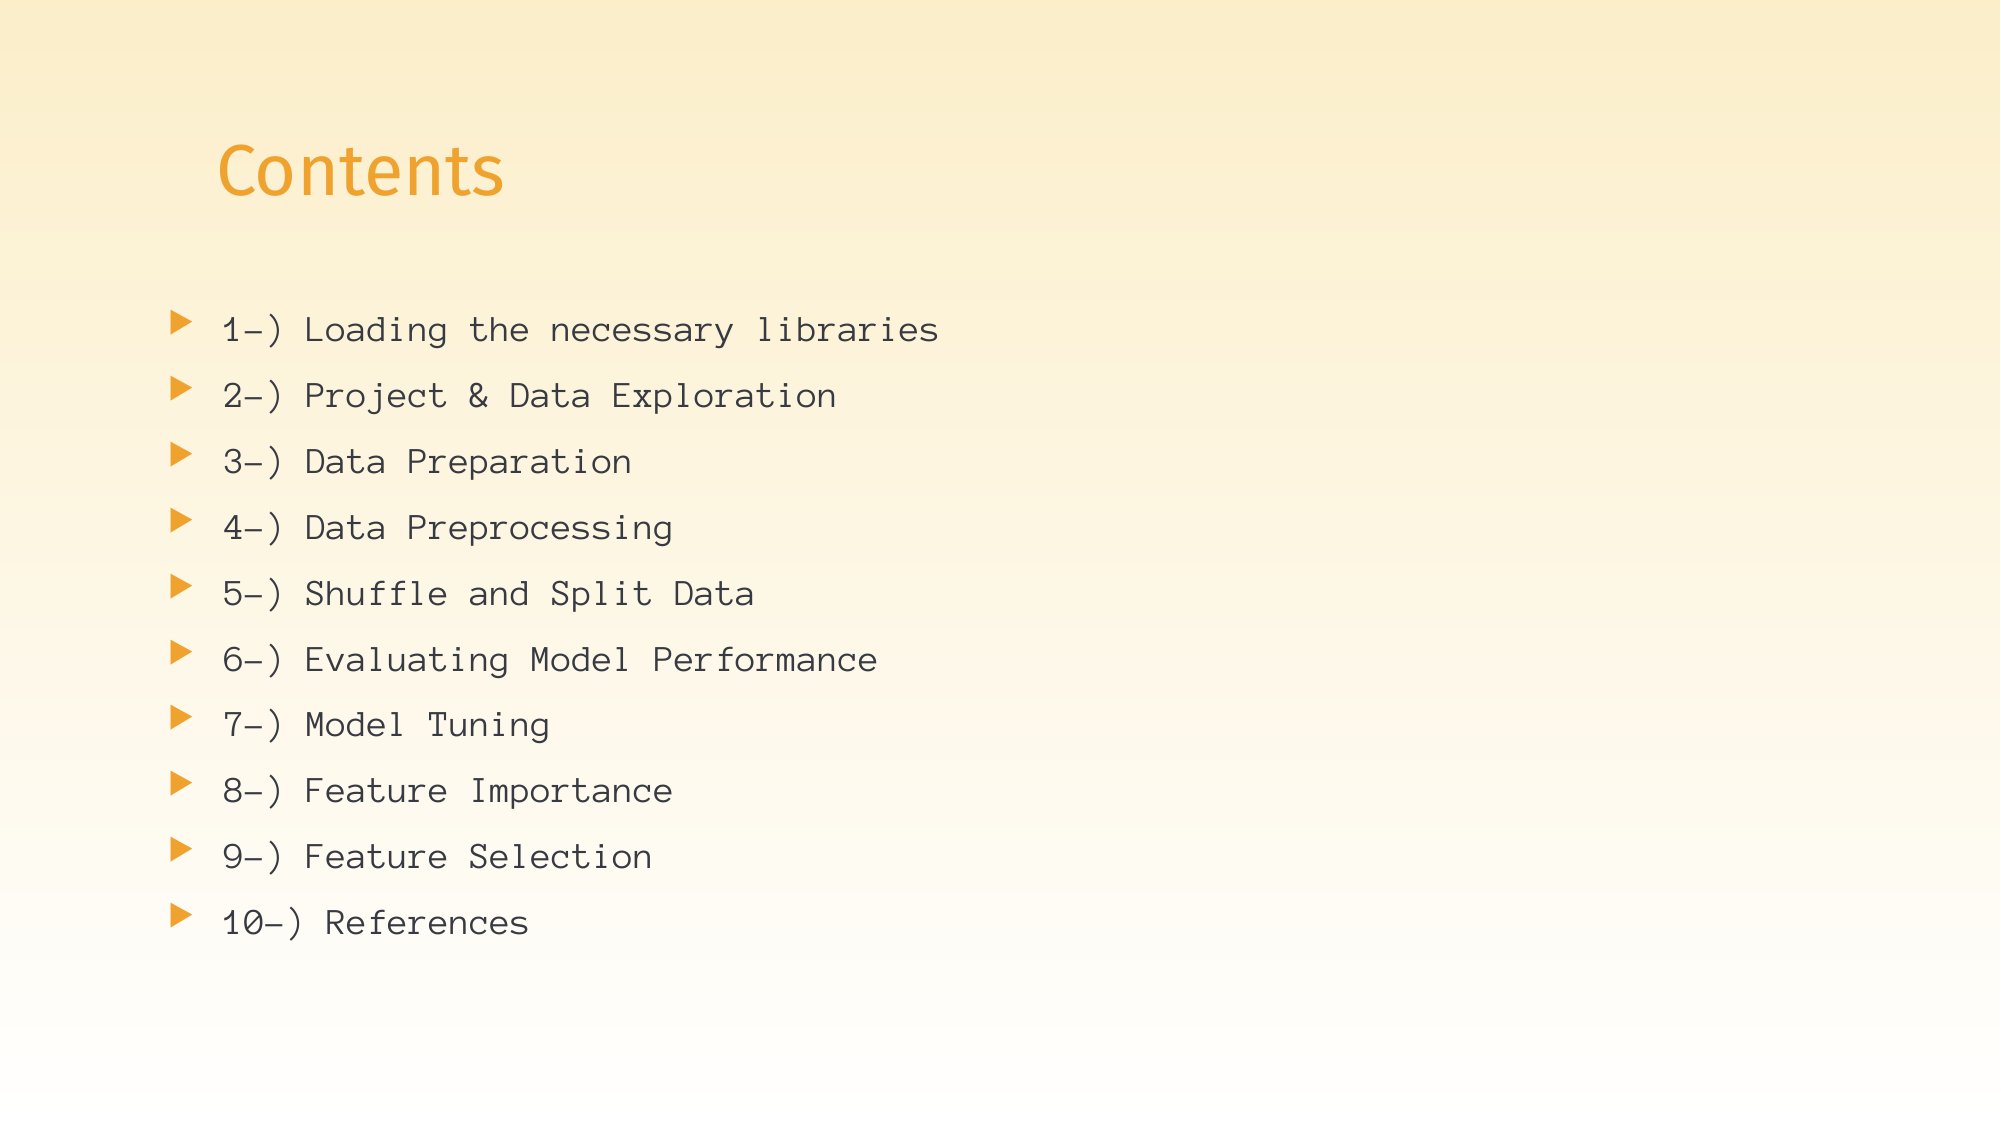

# Contents
1-) Loading the necessary libraries
2-) Project & Data Exploration
3-) Data Preparation
4-) Data Preprocessing
5-) Shuffle and Split Data
6-) Evaluating Model Performance
7-) Model Tuning
8-) Feature Importance
9-) Feature Selection
10-) References